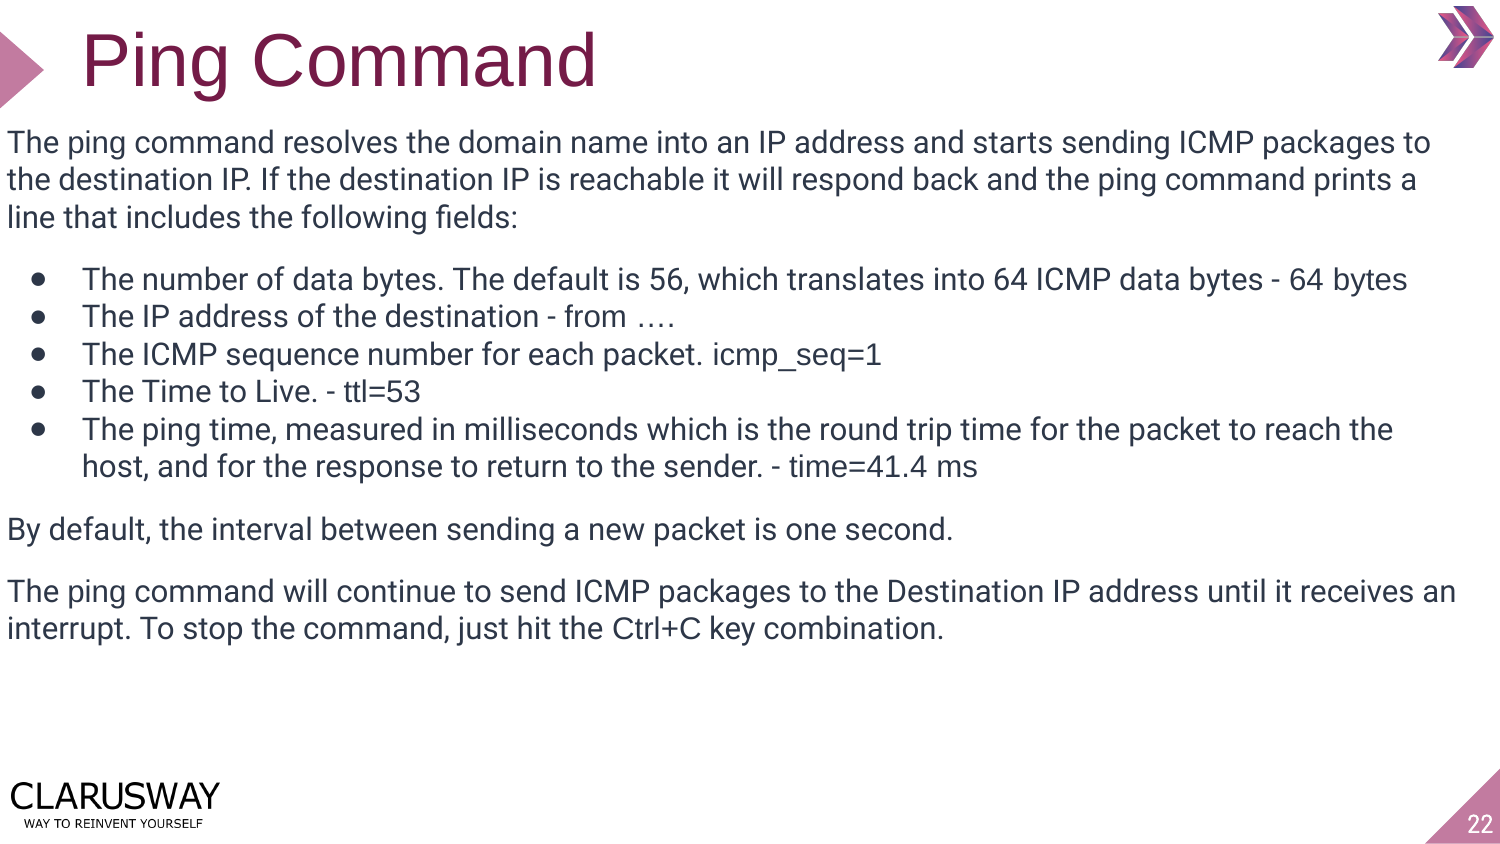

# Ping Command
The ping command resolves the domain name into an IP address and starts sending ICMP packages to the destination IP. If the destination IP is reachable it will respond back and the ping command prints a line that includes the following fields:
The number of data bytes. The default is 56, which translates into 64 ICMP data bytes - 64 bytes
The IP address of the destination - from ….
The ICMP sequence number for each packet. icmp_seq=1
The Time to Live. - ttl=53
The ping time, measured in milliseconds which is the round trip time for the packet to reach the host, and for the response to return to the sender. - time=41.4 ms
By default, the interval between sending a new packet is one second.
The ping command will continue to send ICMP packages to the Destination IP address until it receives an interrupt. To stop the command, just hit the Ctrl+C key combination.
22